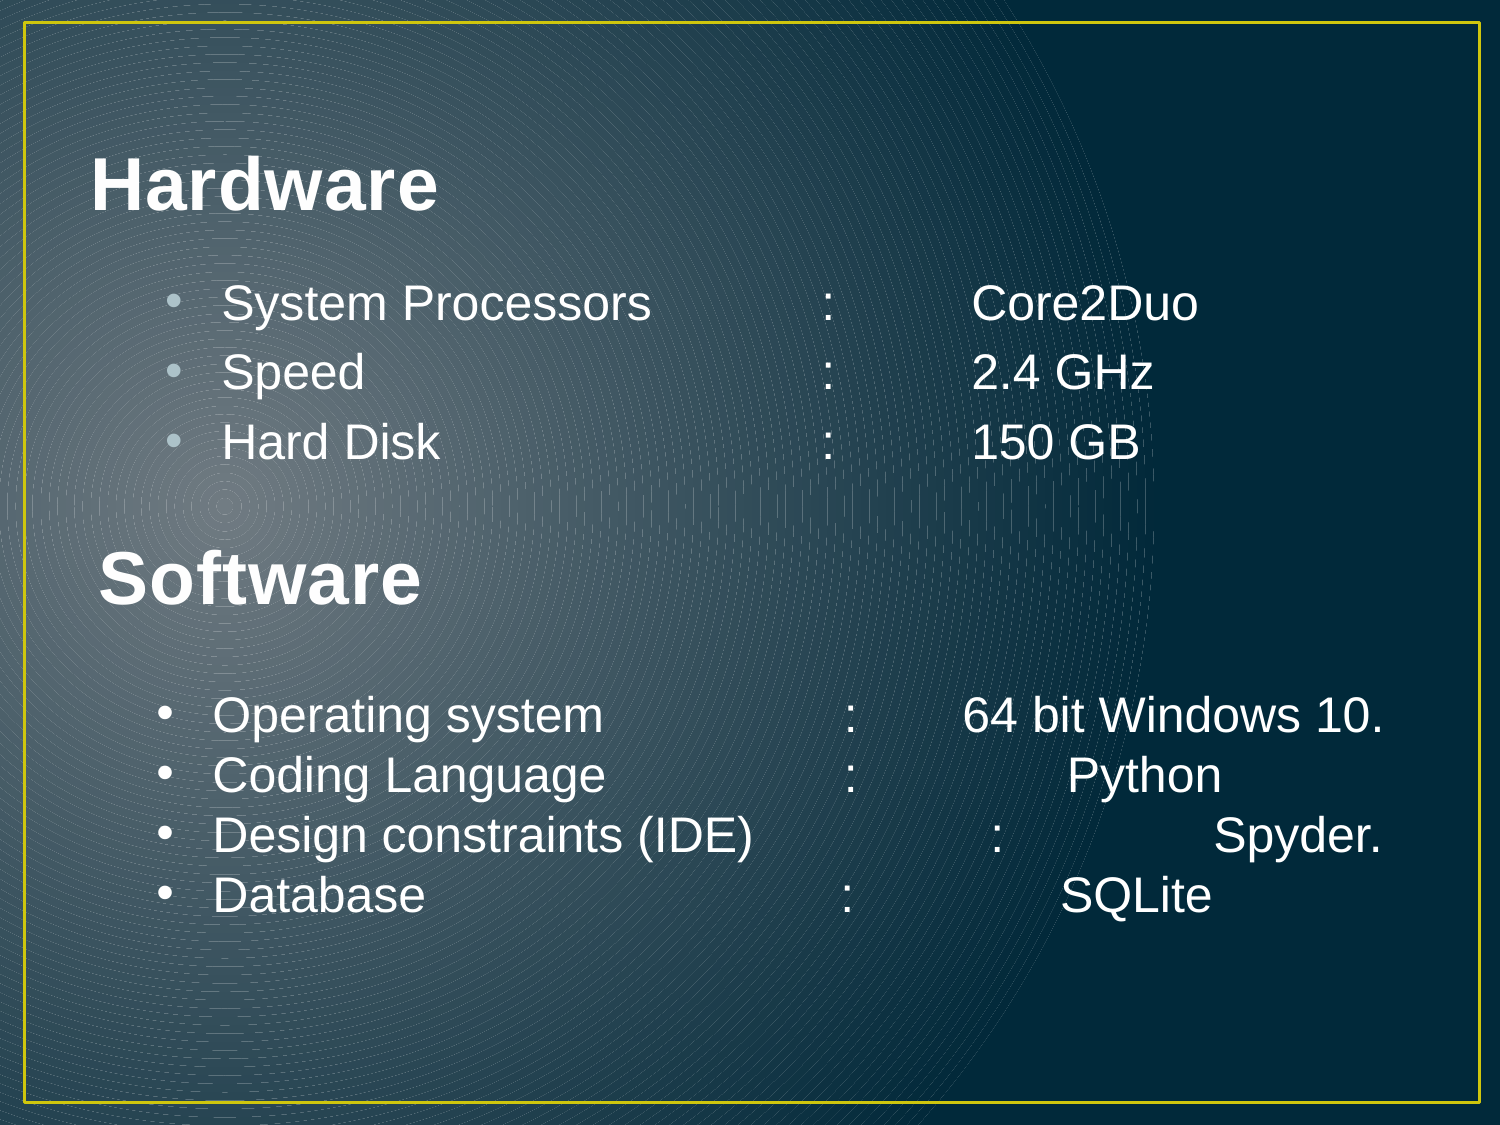

# Hardware
System Processors	 	: 	Core2Duo
Speed				:	2.4 GHz
Hard Disk           		: 	150 GB

 Software
Operating system 	             : 	64 bit Windows 10.
Coding Language	             :               Python
Design constraints (IDE)       	  :               Spyder.
Database 			  : 	       SQLite